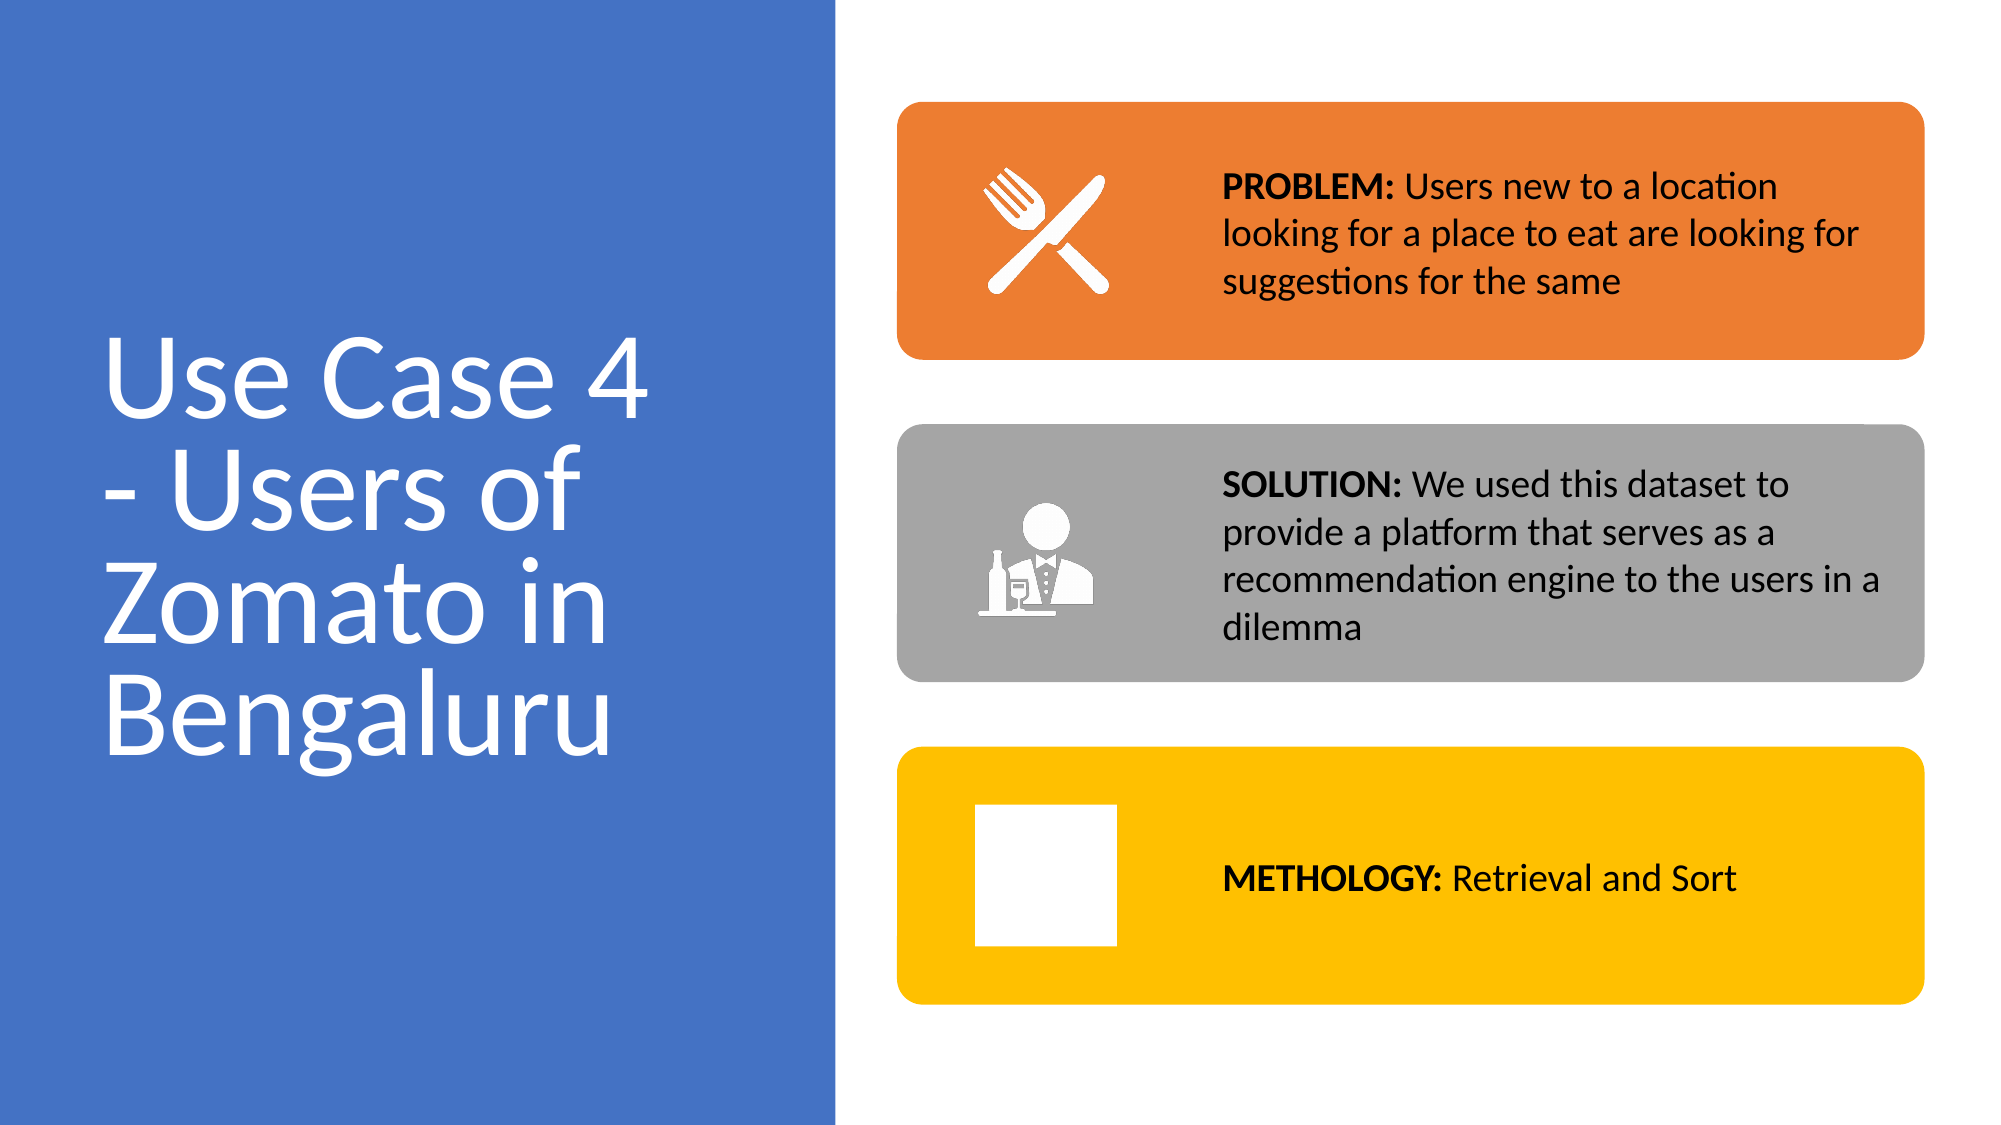

# Use Case 4 - Users of Zomato in Bengaluru
PROBLEM: Users new to a location looking for a place to eat are looking for suggestions for the same
SOLUTION: We used this dataset to provide a platform that serves as a recommendation engine to the users in a dilemma
METHOLOGY: Retrieval and Sort